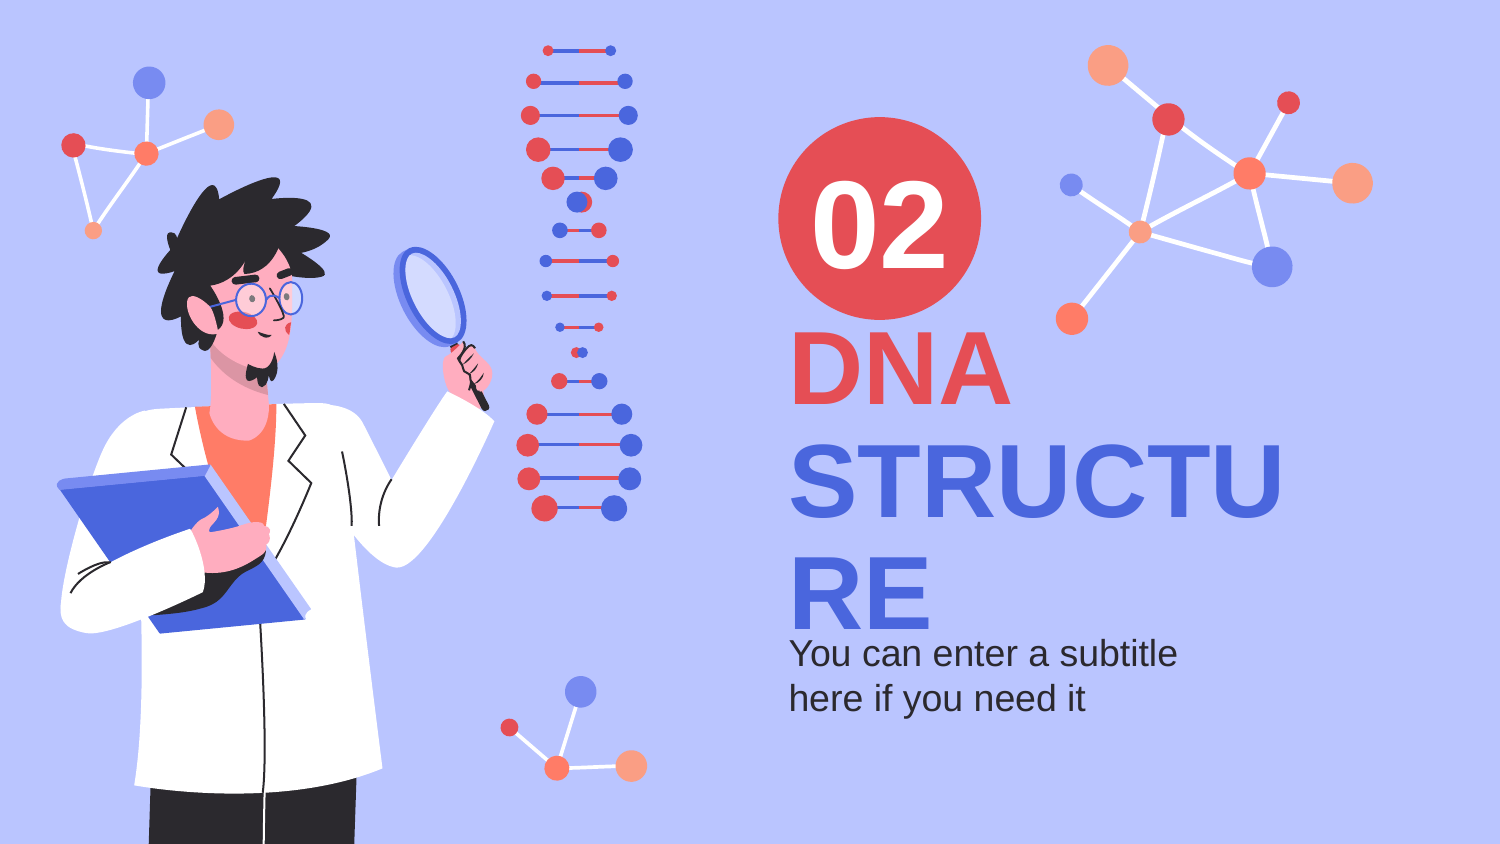

02

# DNA STRUCTURE
You can enter a subtitle here if you need it